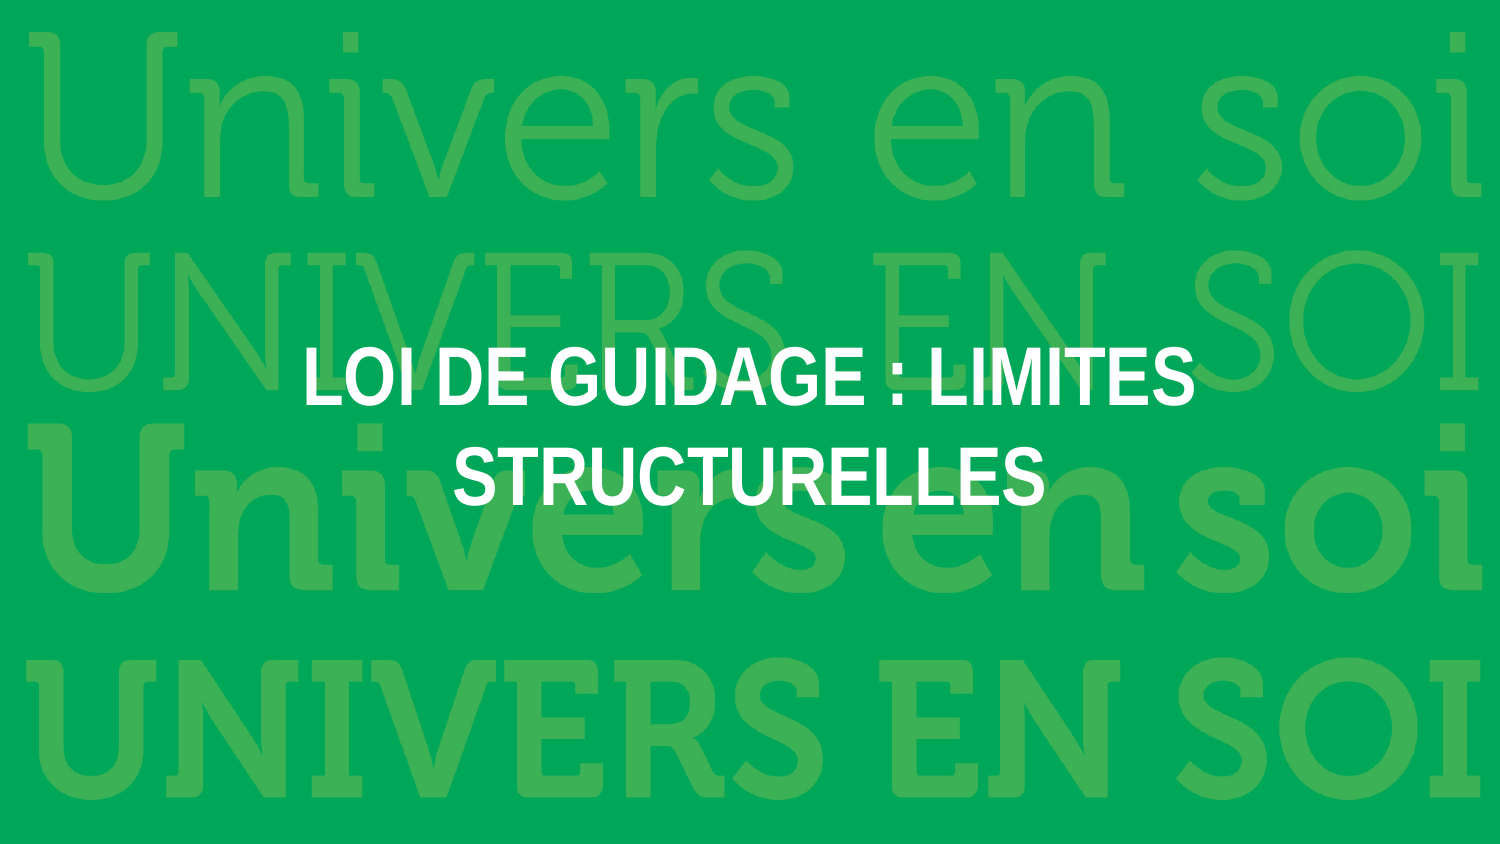

# Loi de guidage : limites structurelles